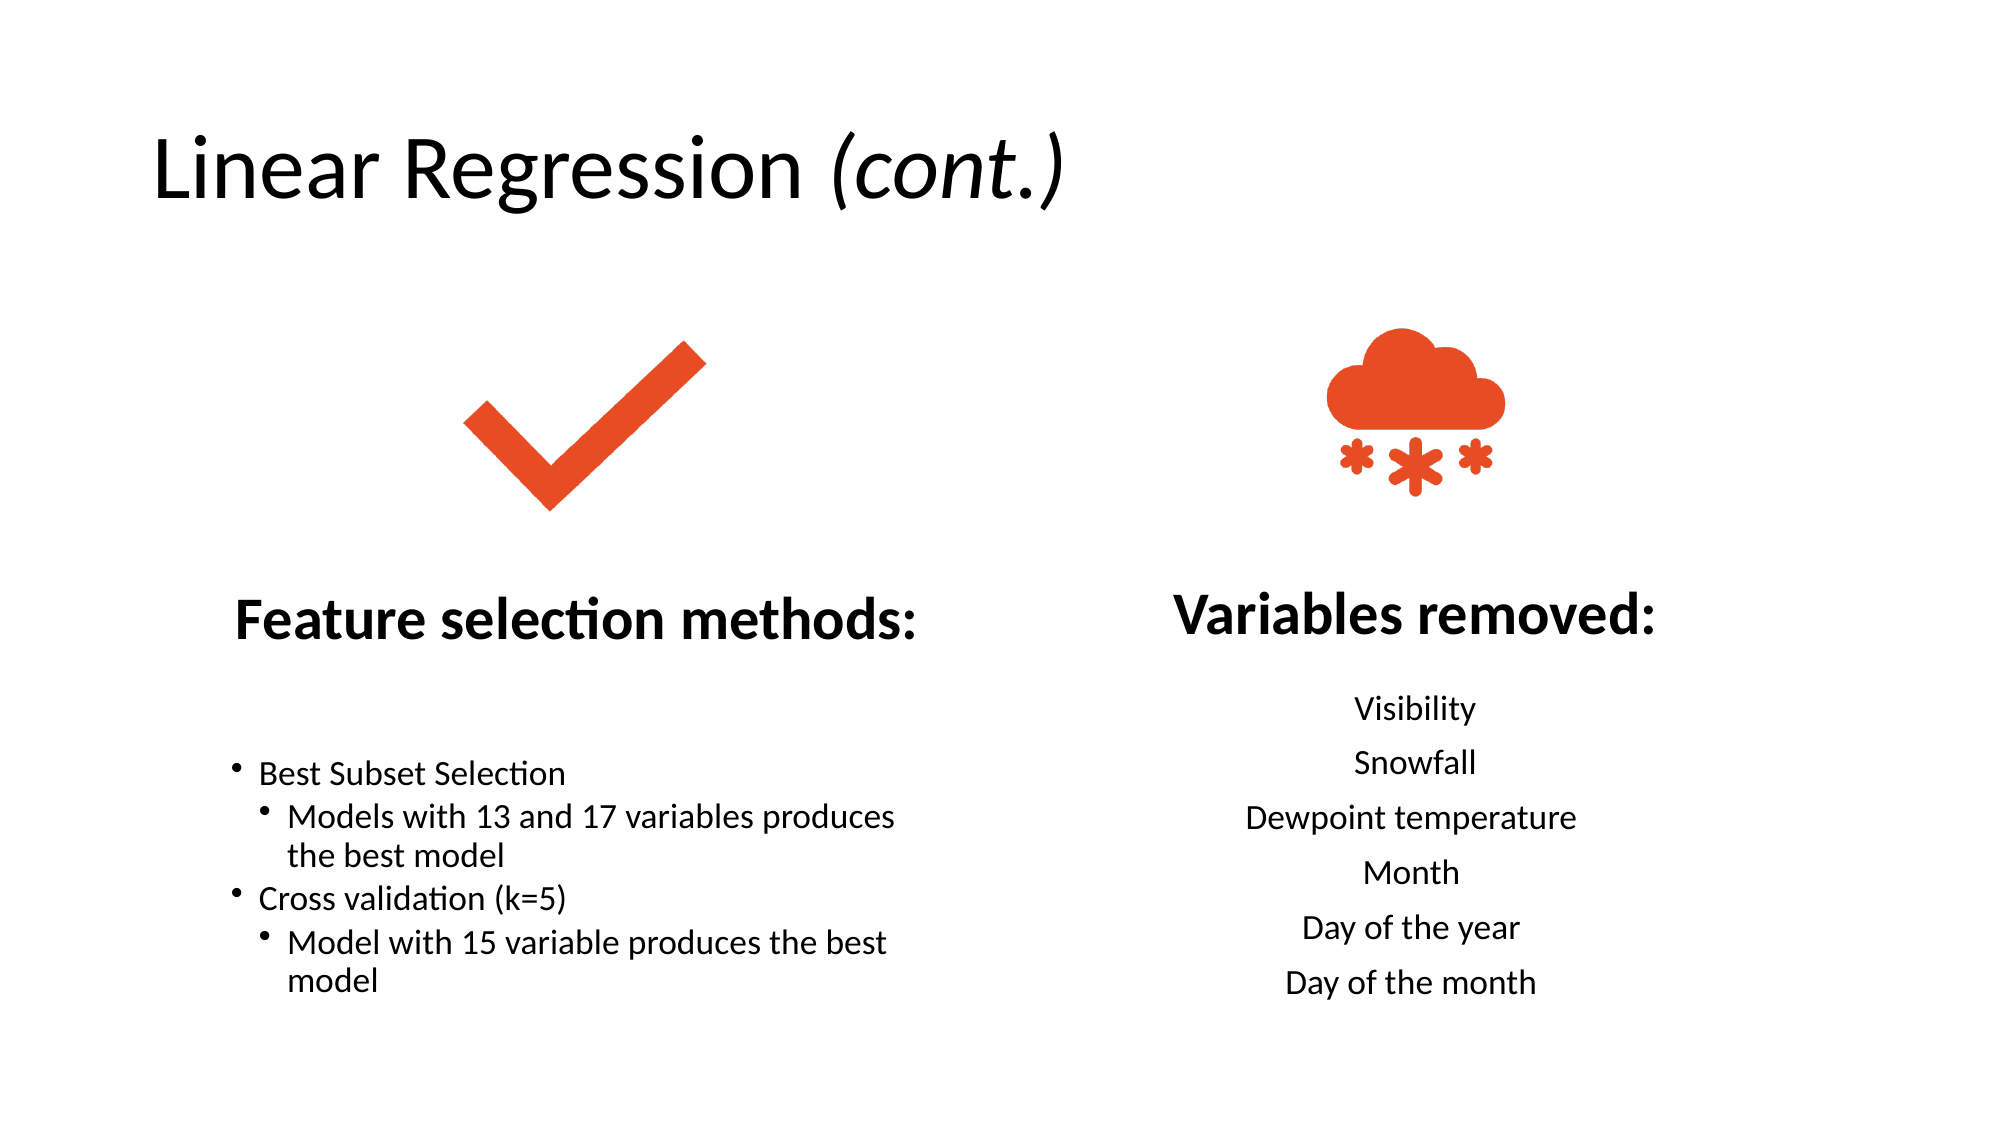

# Linear Regression (cont.)
Feature selection methods:

Best Subset Selection
Models with 13 and 17 variables produces the best model
Cross validation (k=5)
Model with 15 variable produces the best model
Variables removed:
Visibility
Snowfall
Dewpoint temperature
Month
Day of the year
Day of the month